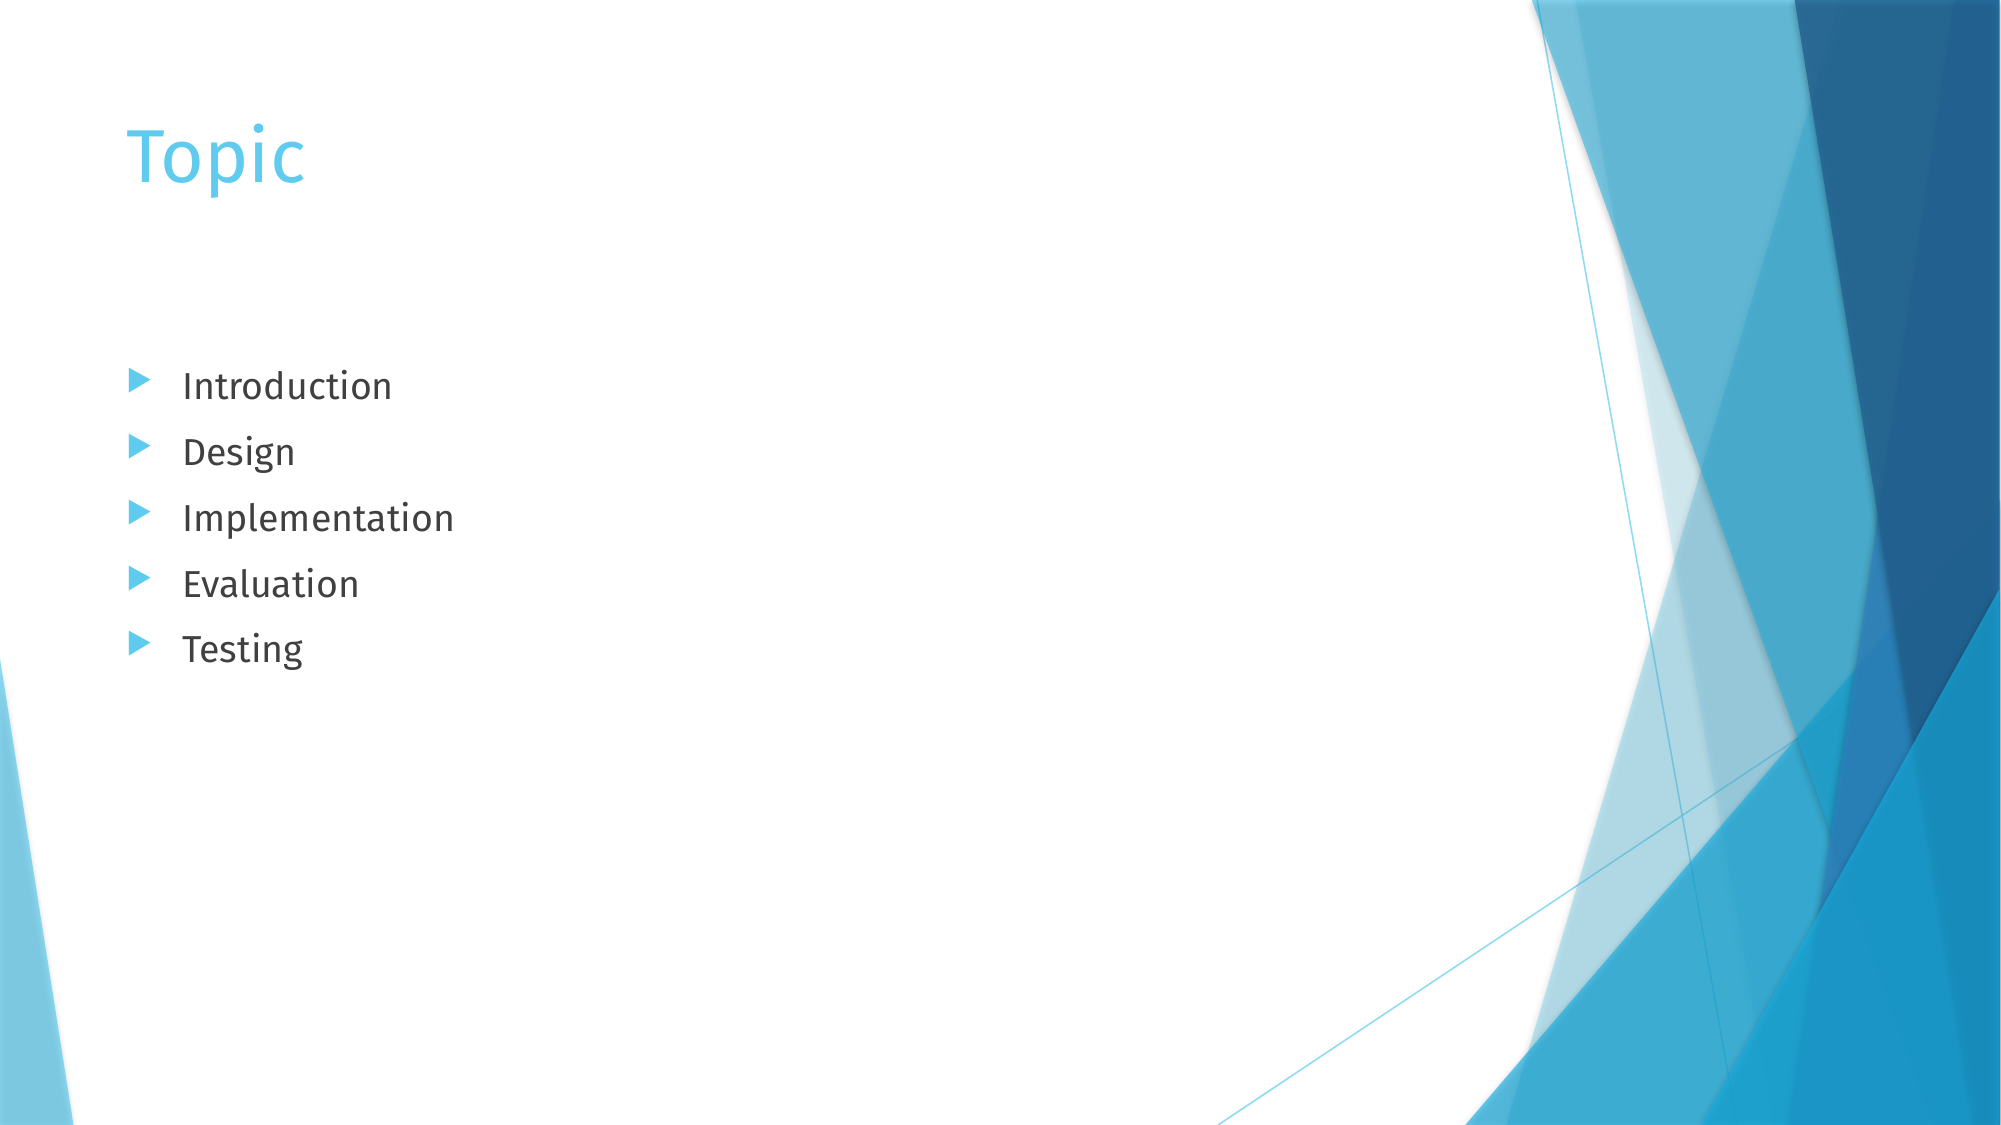

# Topic
Introduction
Design
Implementation
Evaluation
Testing